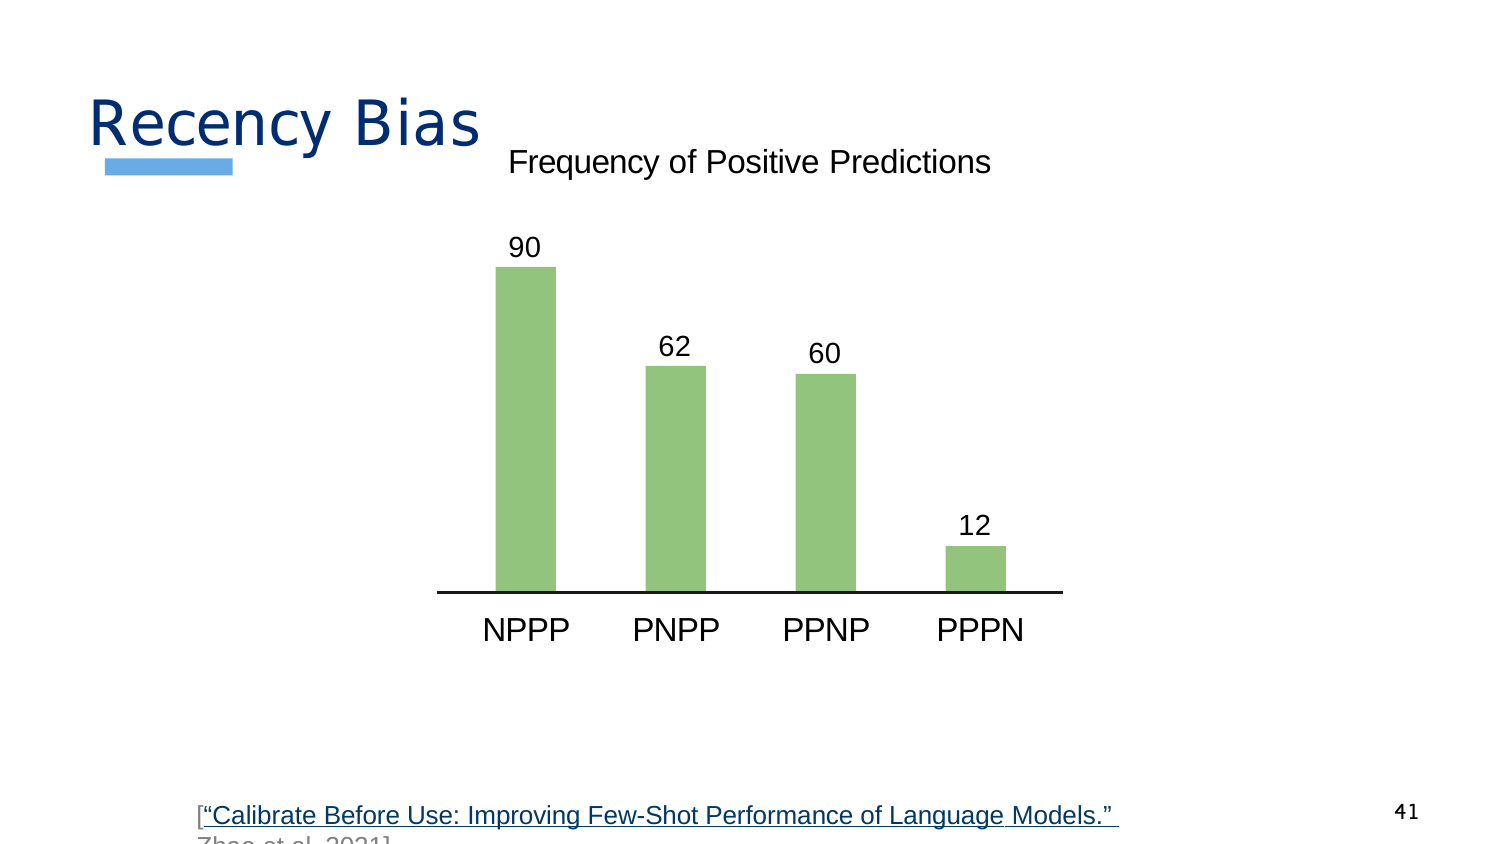

# Recency Bias
Frequency of Positive Predictions

90

62
60
12
NPPP
PNPP
PPNP
PPPN
[“Calibrate Before Use: Improving Few-Shot Performance of Language Models.” Zhao et al. 2021]